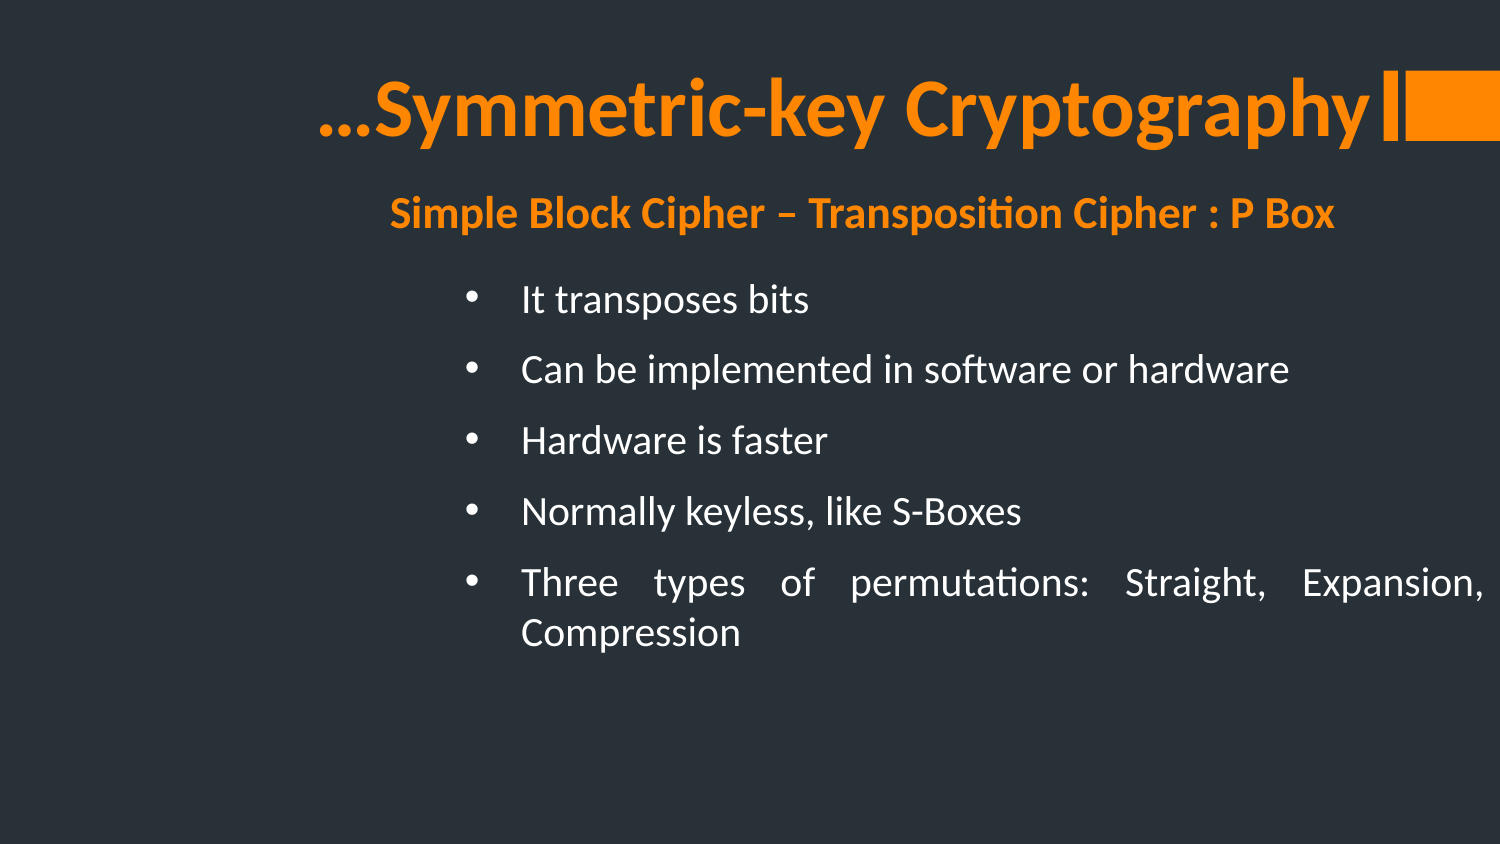

# …Symmetric-key Cryptography
Simple Block Cipher – Transposition Cipher : P Box
It transposes bits
Can be implemented in software or hardware
Hardware is faster
Normally keyless, like S-Boxes
Three types of permutations: Straight, Expansion, Compression